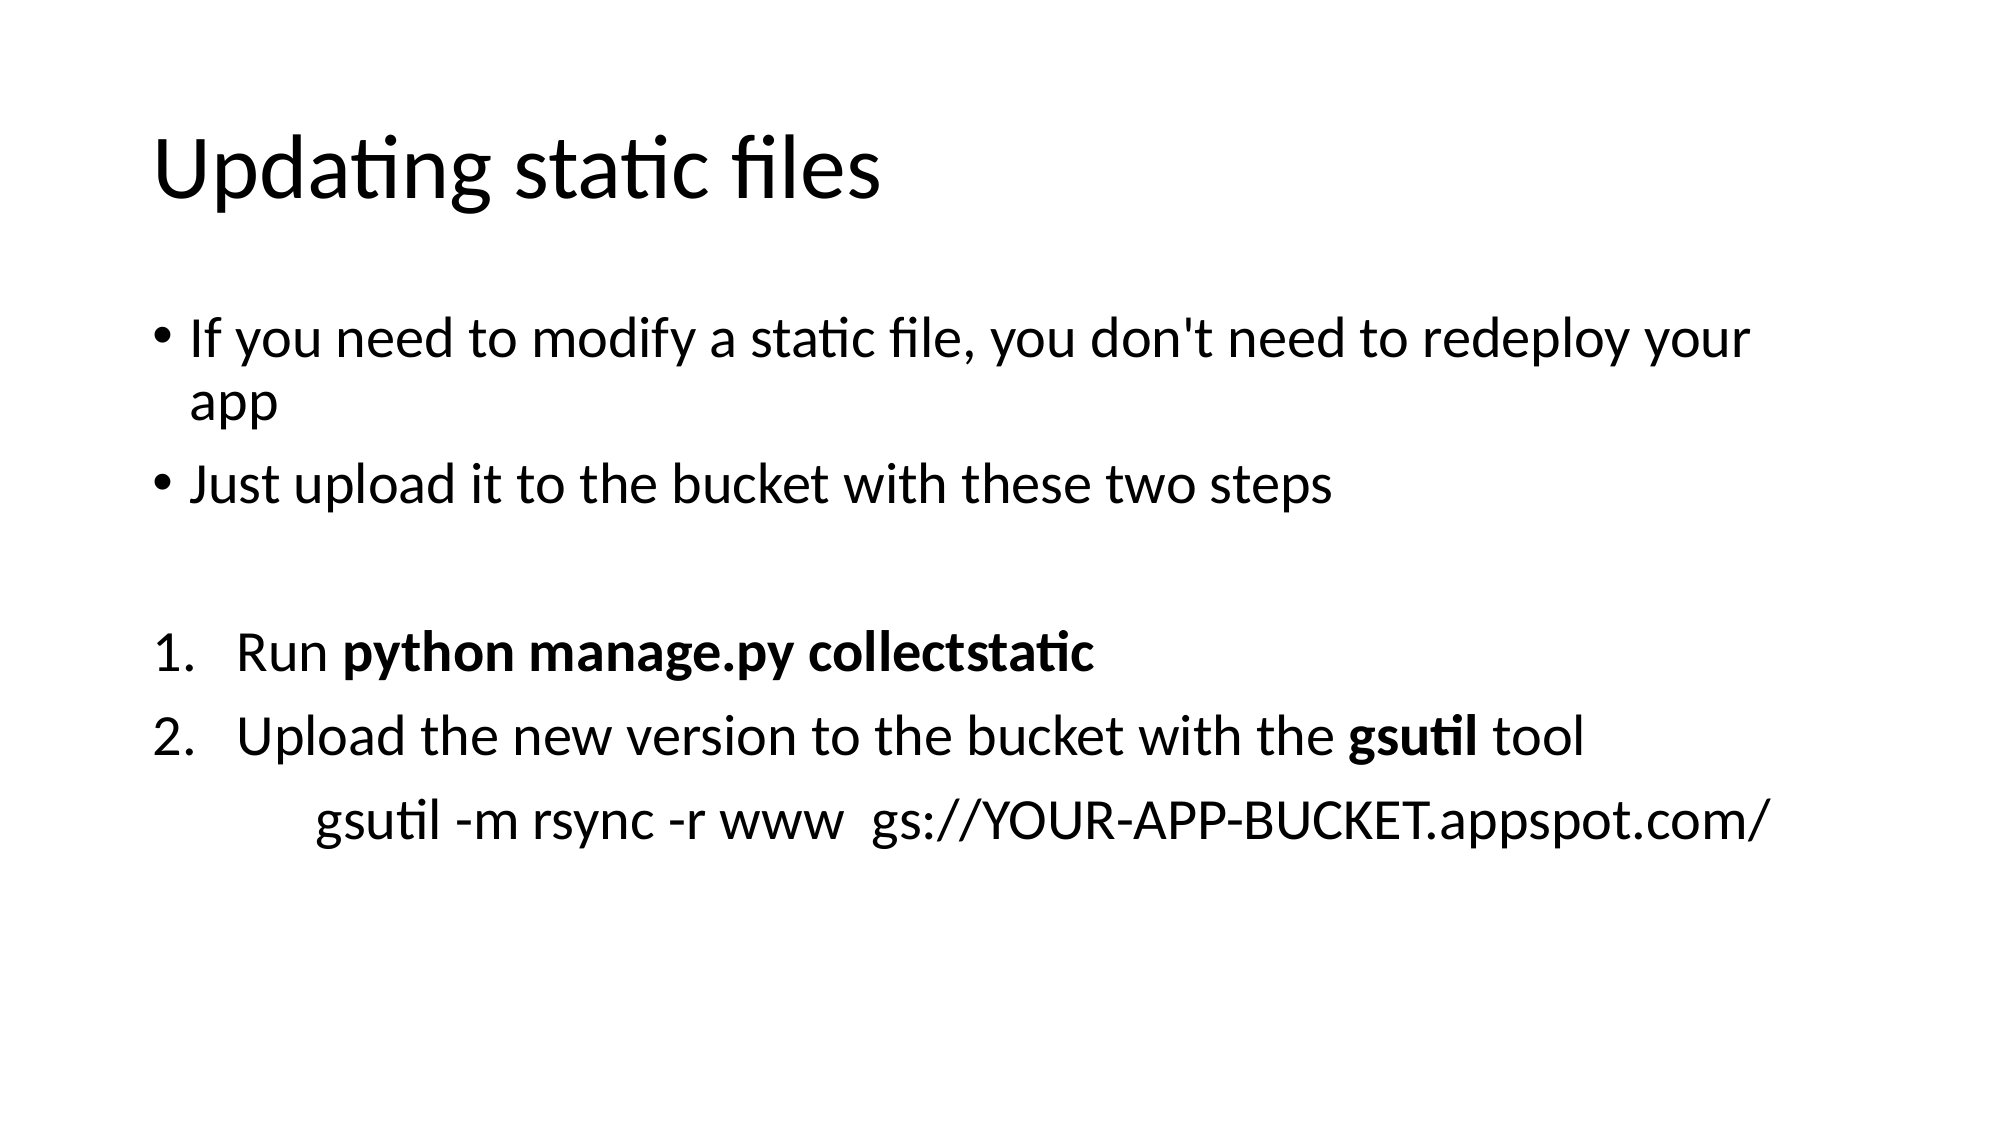

# Updating static files
If you need to modify a static file, you don't need to redeploy your app
Just upload it to the bucket with these two steps

Run python manage.py collectstatic
Upload the new version to the bucket with the gsutil tool
	 gsutil -m rsync -r www  gs://YOUR-APP-BUCKET.appspot.com/